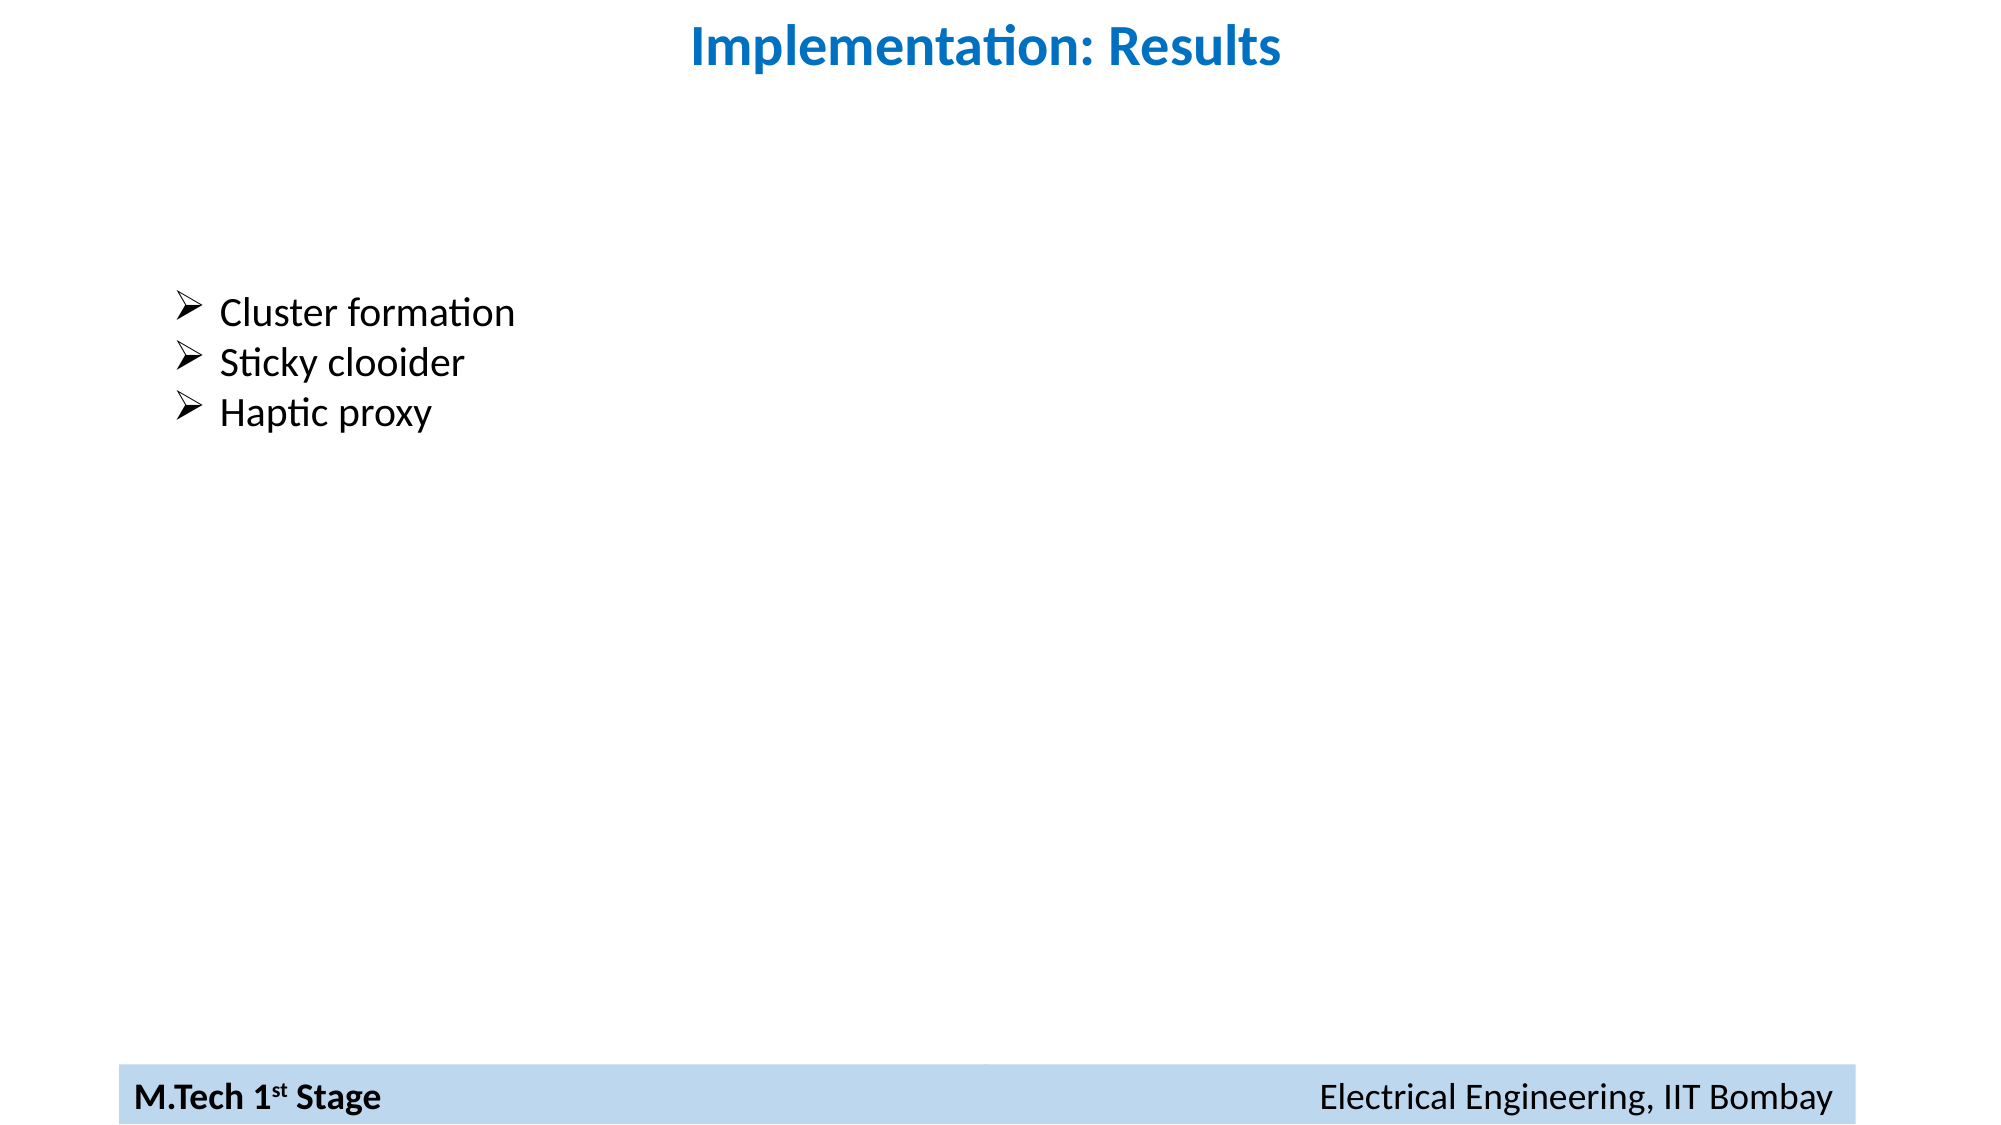

Implementation: Results
Cluster formation
Sticky clooider
Haptic proxy

M. Tech   I-Stage
20
M.Tech 1st Stage						                Electrical Engineering, IIT Bombay